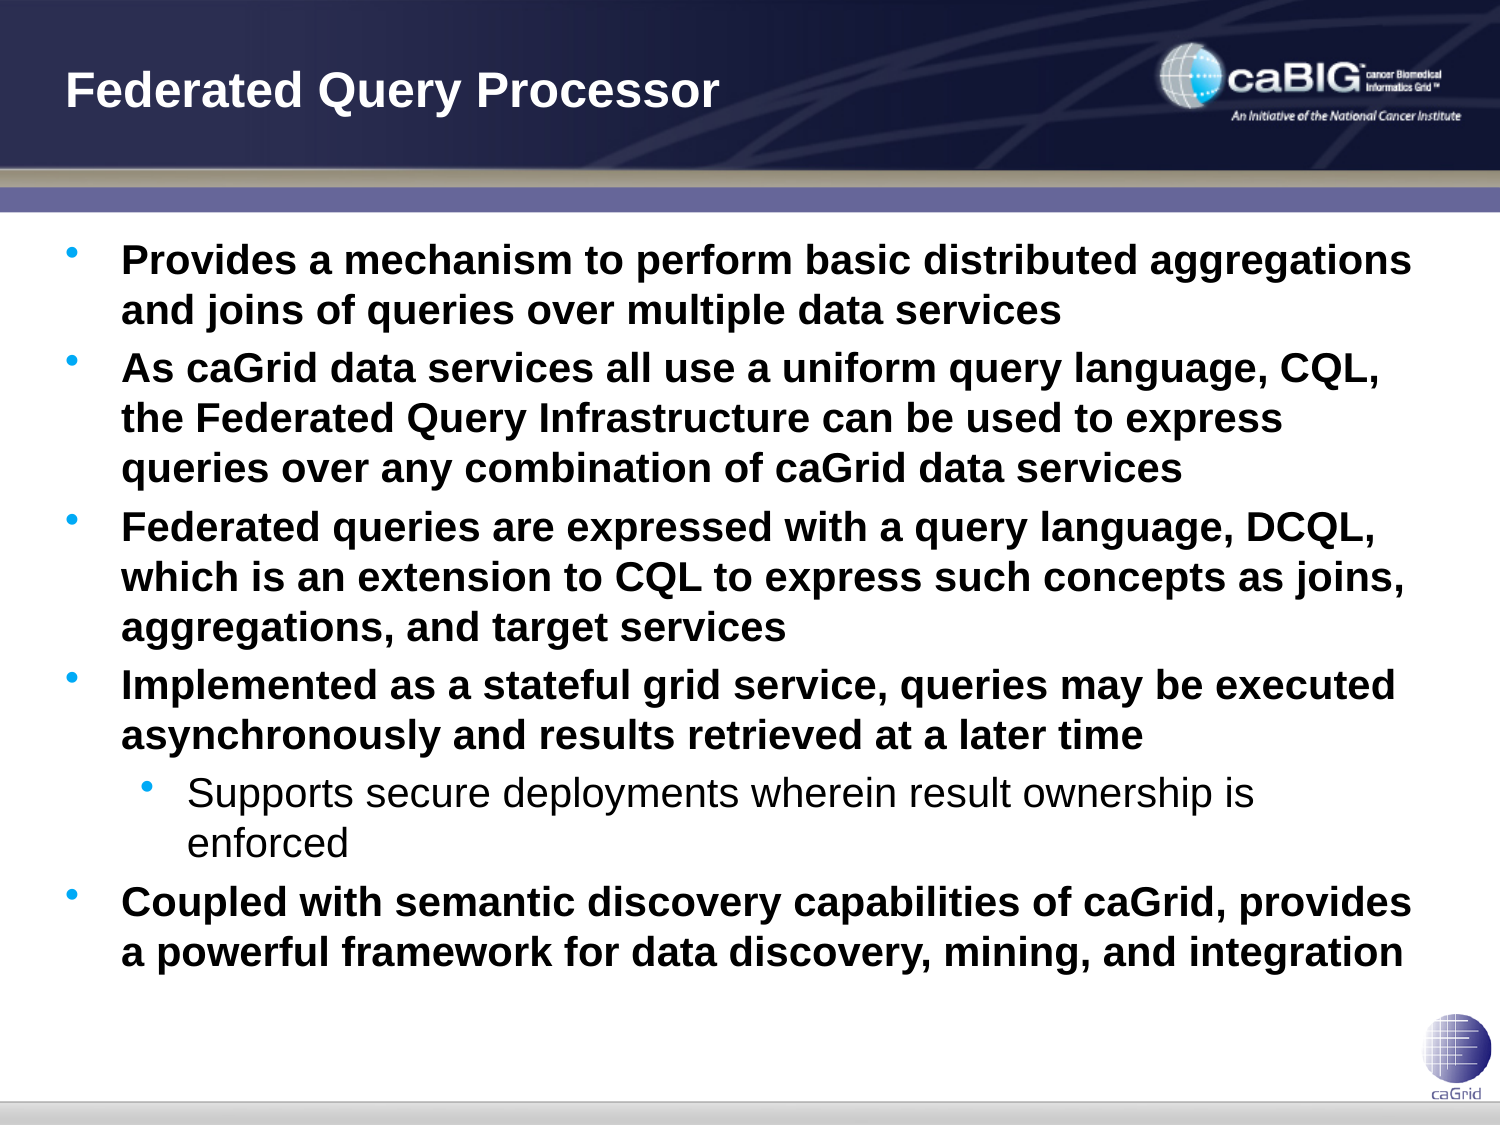

# Federated Query Processor
Provides a mechanism to perform basic distributed aggregations and joins of queries over multiple data services
As caGrid data services all use a uniform query language, CQL, the Federated Query Infrastructure can be used to express queries over any combination of caGrid data services
Federated queries are expressed with a query language, DCQL, which is an extension to CQL to express such concepts as joins, aggregations, and target services
Implemented as a stateful grid service, queries may be executed asynchronously and results retrieved at a later time
Supports secure deployments wherein result ownership is enforced
Coupled with semantic discovery capabilities of caGrid, provides a powerful framework for data discovery, mining, and integration